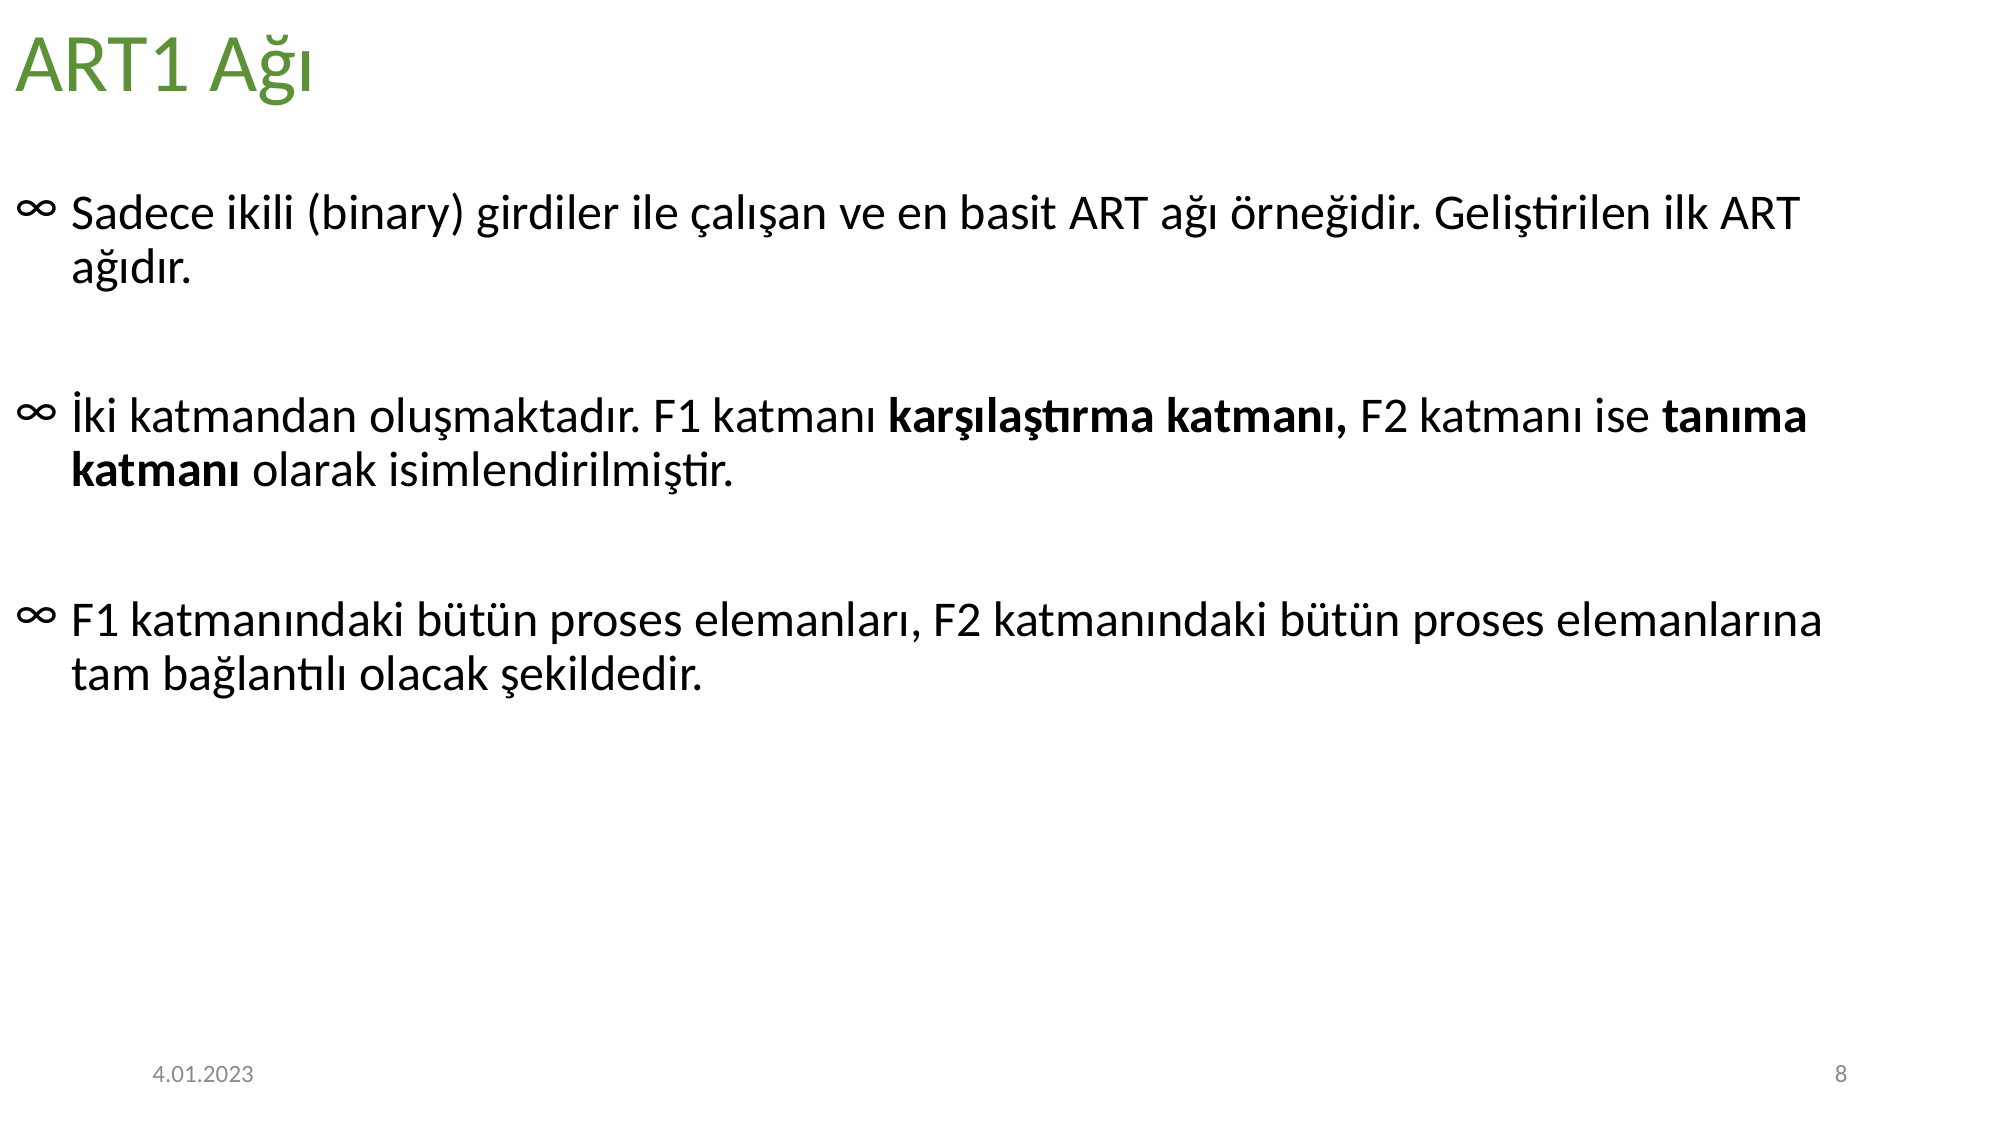

# ART1 Ağı
Sadece ikili (binary) girdiler ile çalışan ve en basit ART ağı örneğidir. Geliştirilen ilk ART ağıdır.

İki katmandan oluşmaktadır. F1 katmanı karşılaştırma katmanı, F2 katmanı ise tanıma katmanı olarak isimlendirilmiştir.

F1 katmanındaki bütün proses elemanları, F2 katmanındaki bütün proses elemanlarına tam bağlantılı olacak şekildedir.

4.01.2023
8